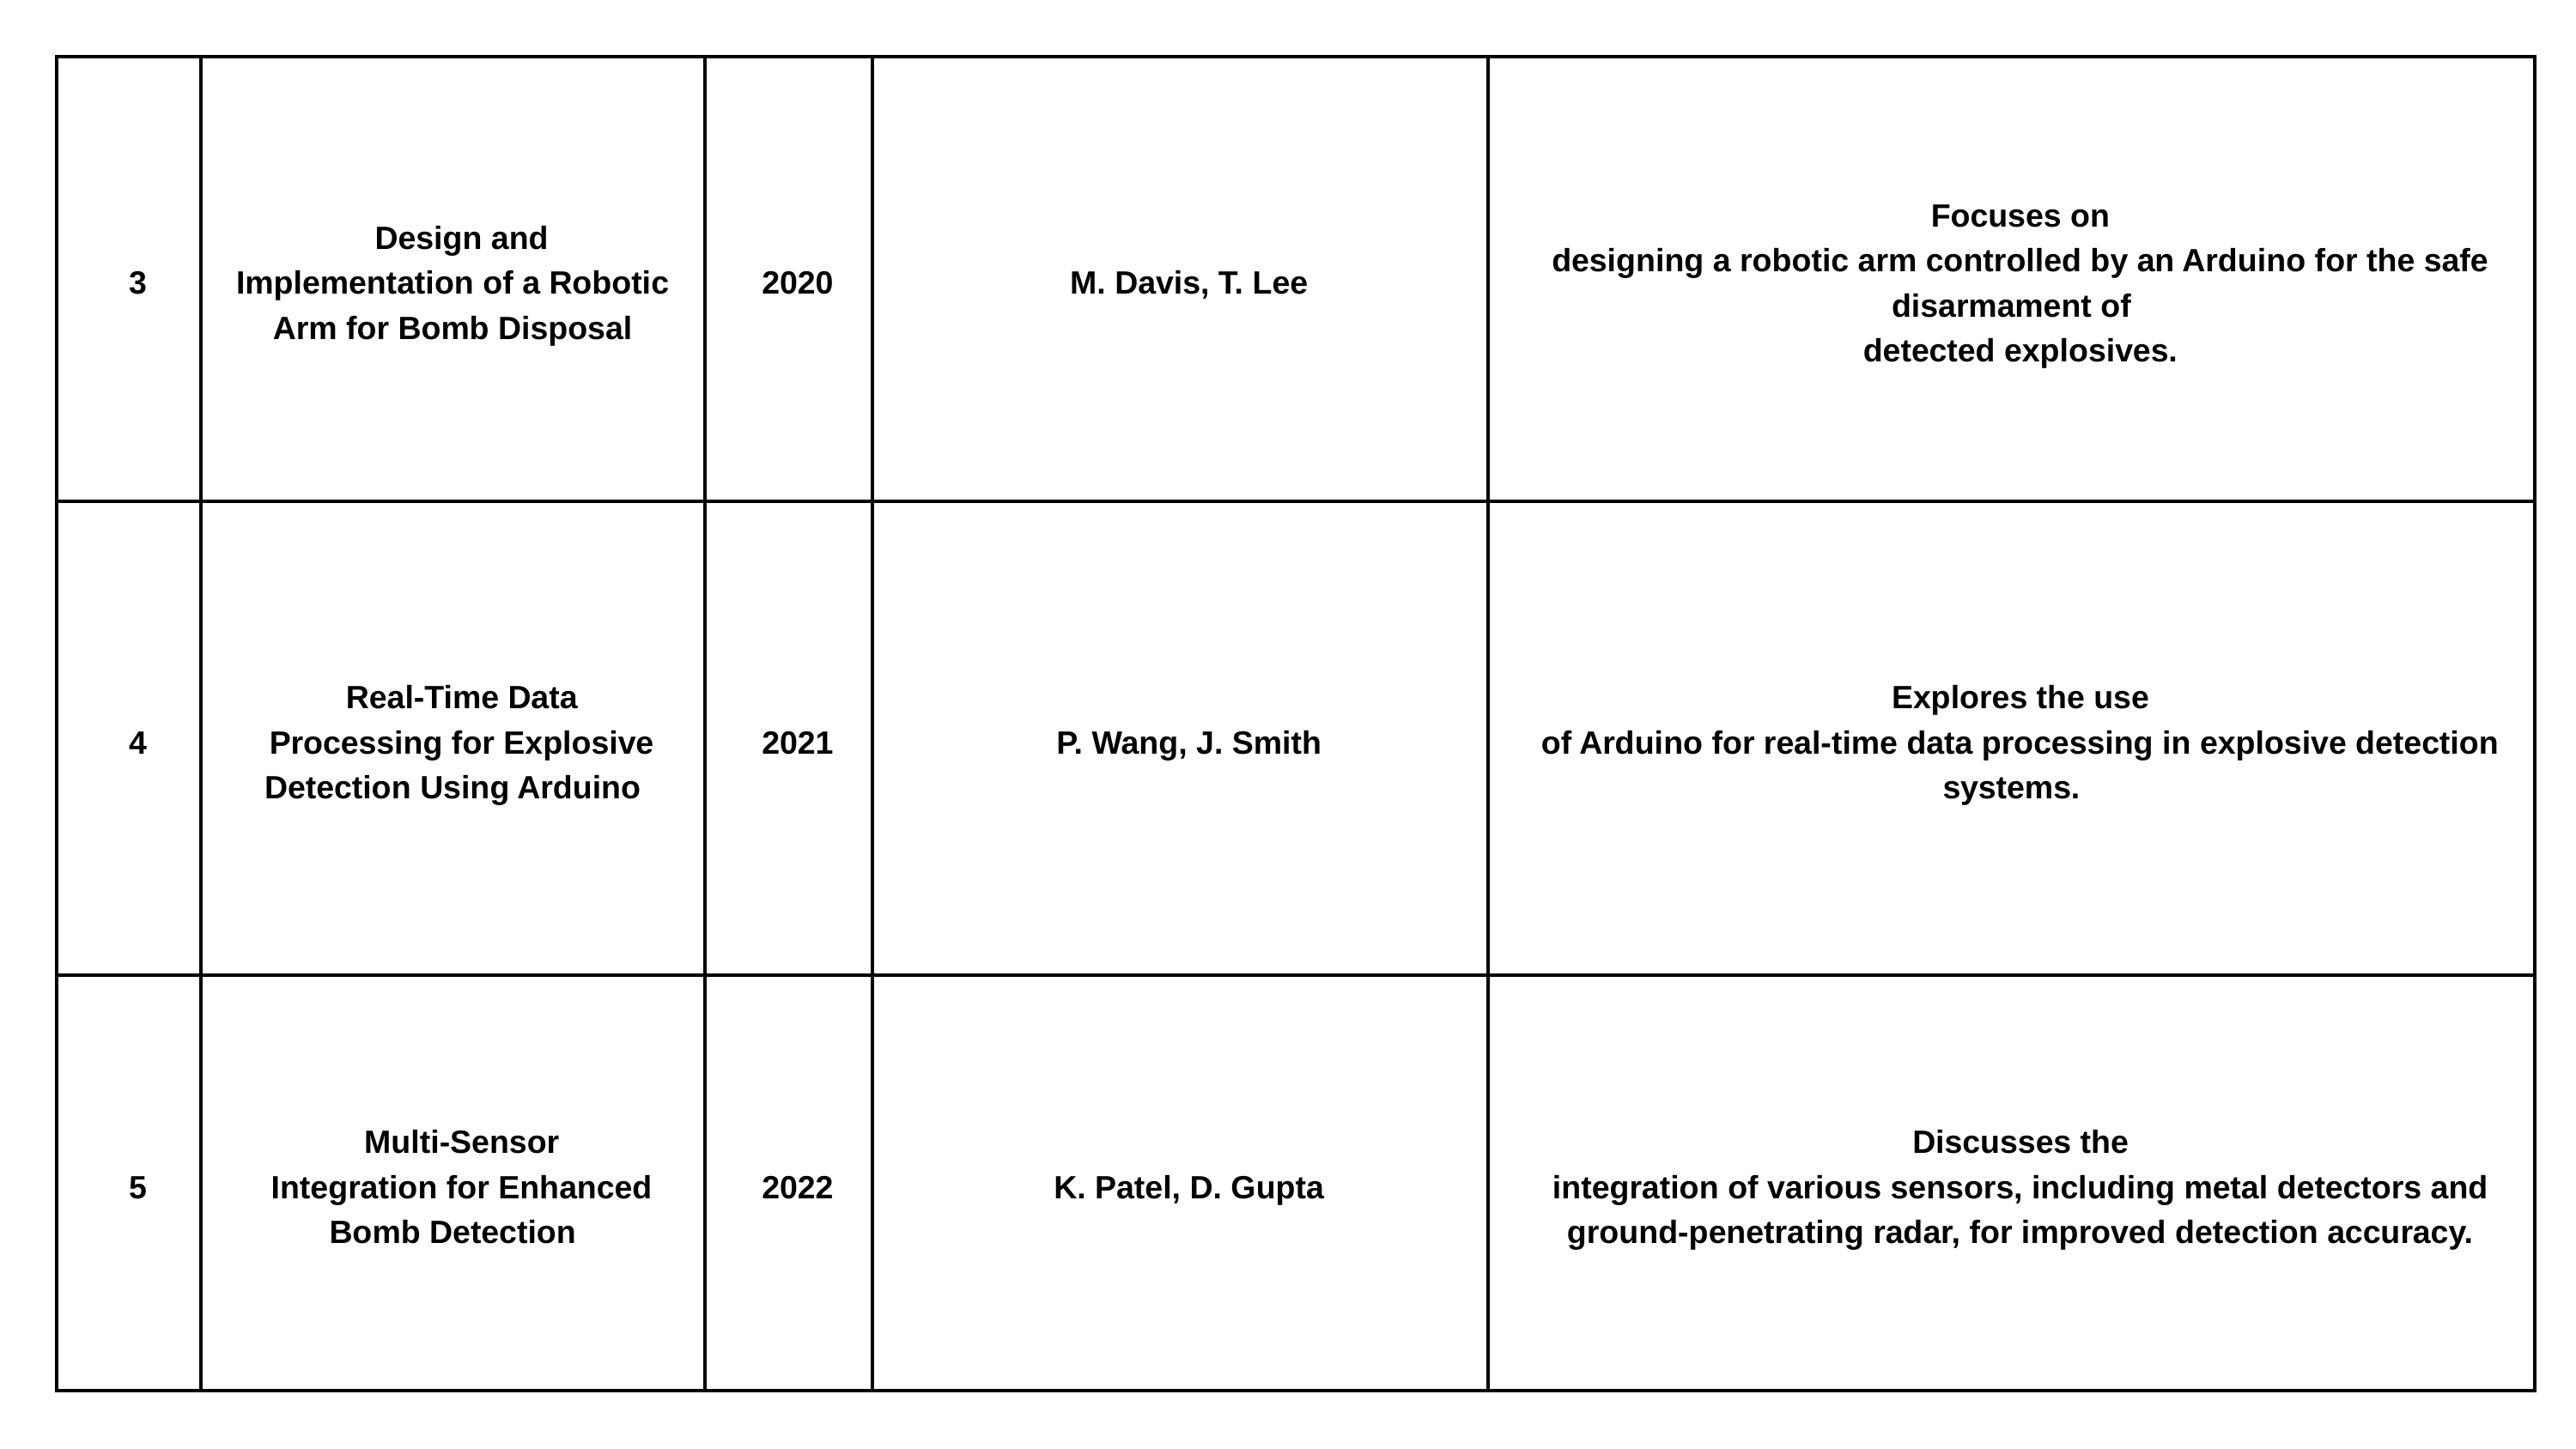

| 3 | Design and Implementation of a Robotic Arm for Bomb Disposal | 2020 | M. Davis, T. Lee | Focuses on designing a robotic arm controlled by an Arduino for the safe disarmament of detected explosives. |
| --- | --- | --- | --- | --- |
| 4 | Real-Time Data Processing for Explosive Detection Using Arduino | 2021 | P. Wang, J. Smith | Explores the use of Arduino for real-time data processing in explosive detection systems. |
| 5 | Multi-Sensor Integration for Enhanced Bomb Detection | 2022 | K. Patel, D. Gupta | Discusses the integration of various sensors, including metal detectors and ground-penetrating radar, for improved detection accuracy. |